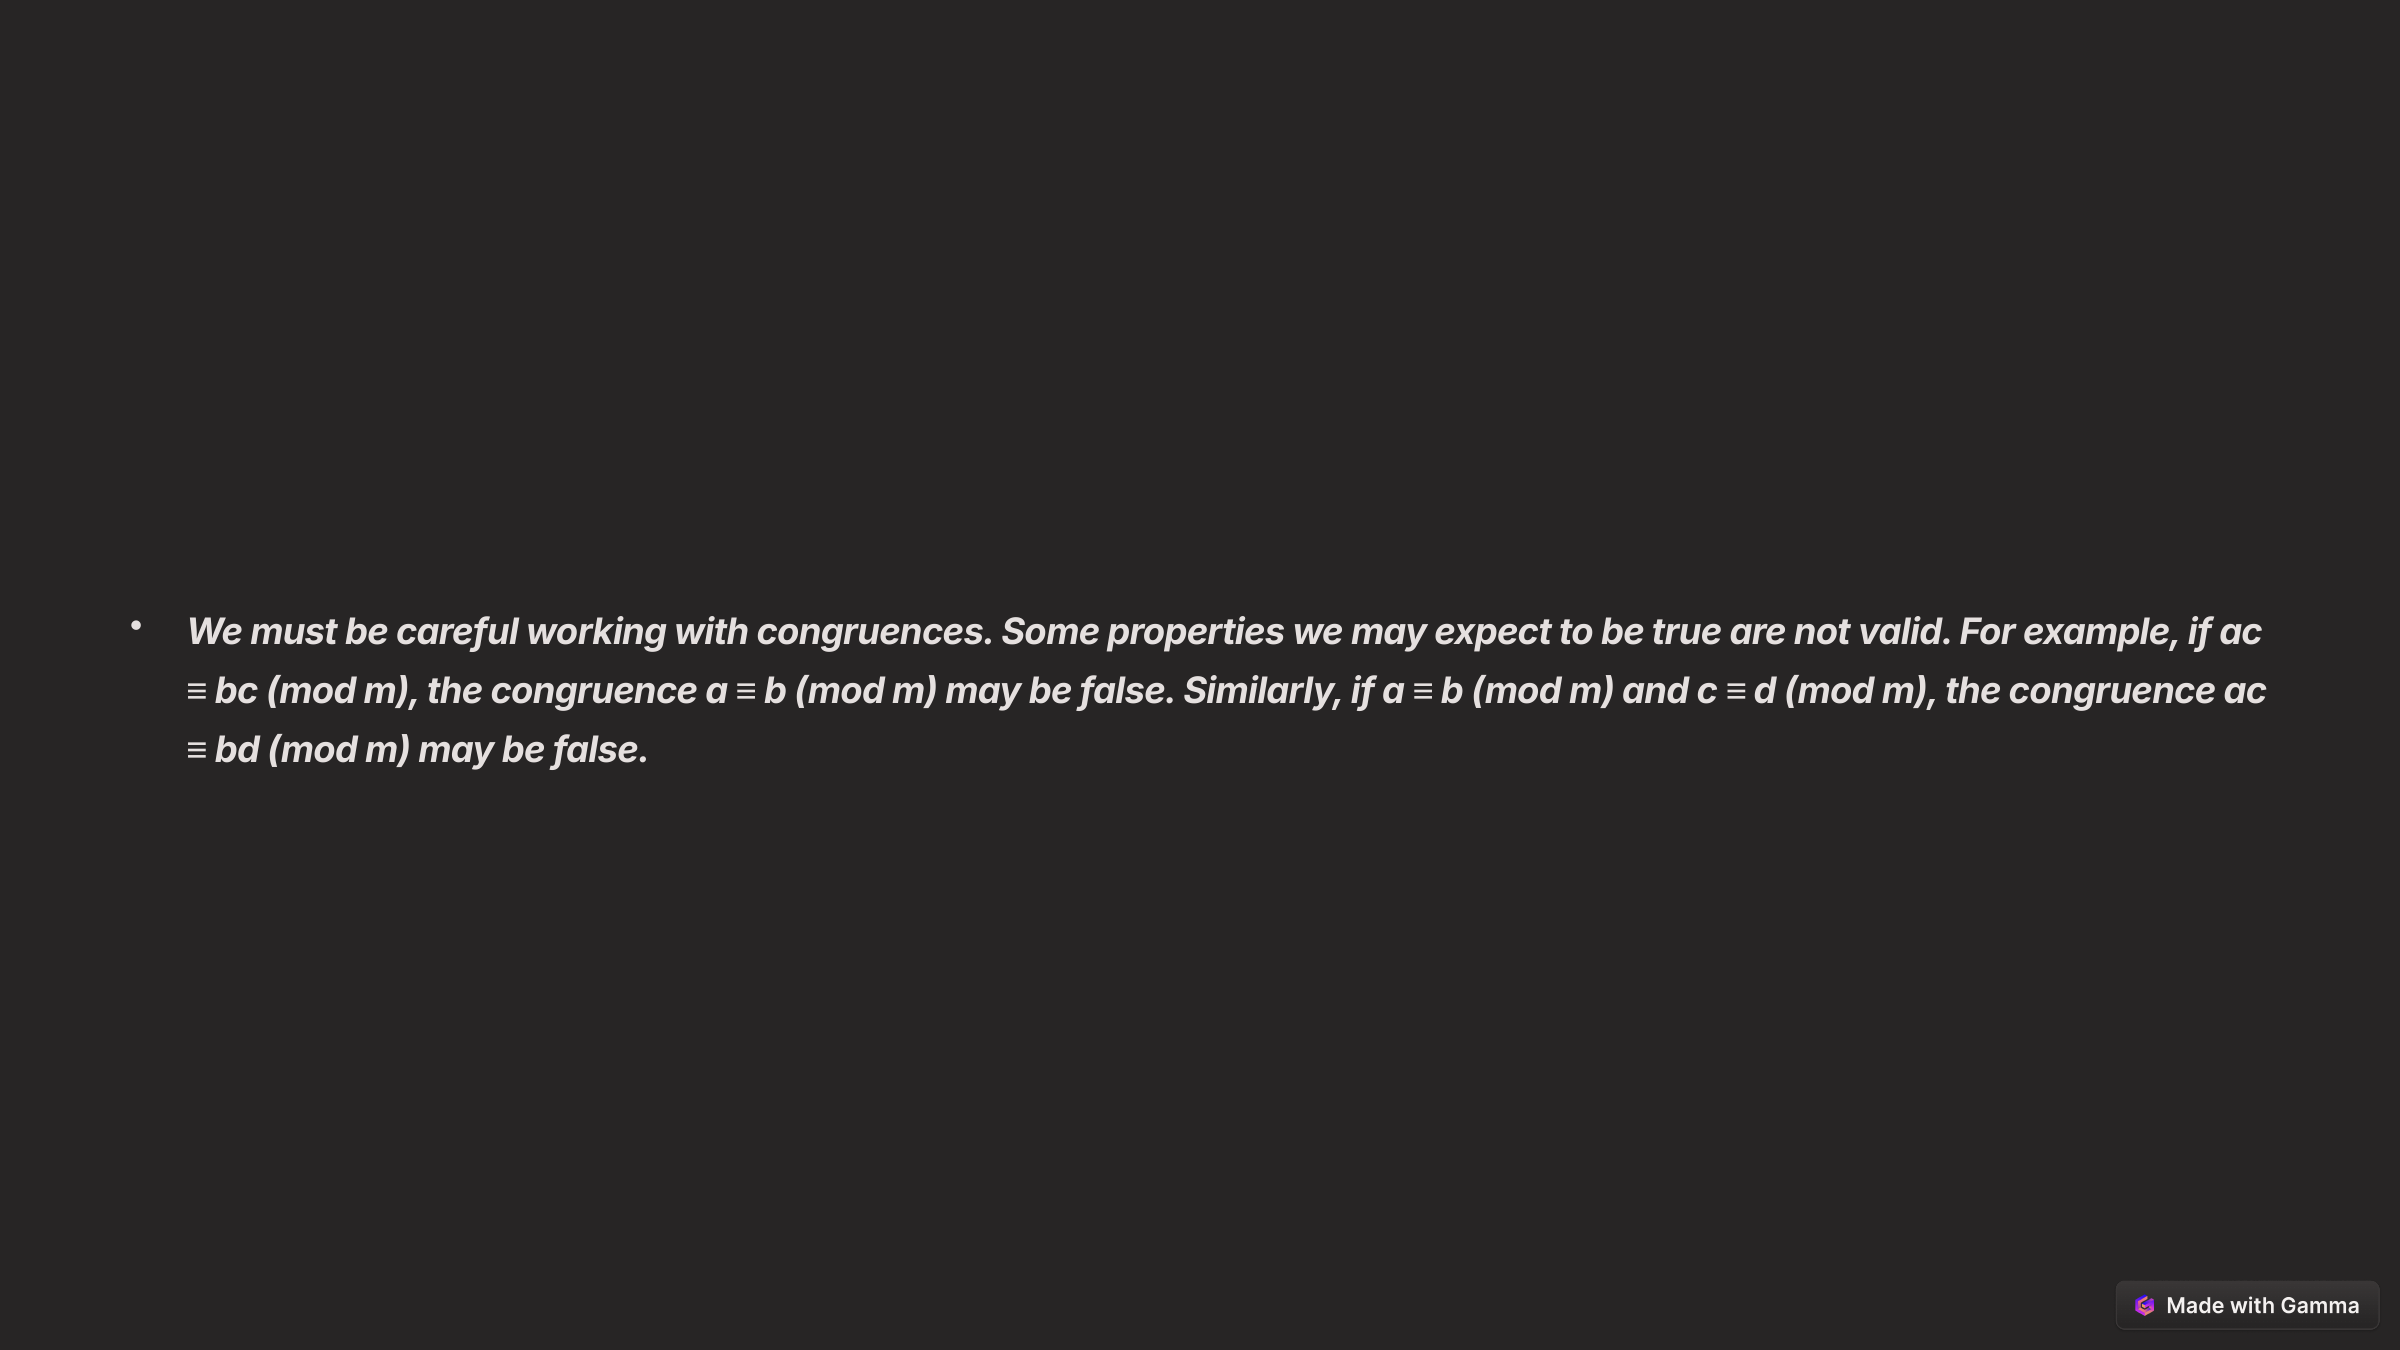

We must be careful working with congruences. Some properties we may expect to be true are not valid. For example, if ac ≡ bc (mod m), the congruence a ≡ b (mod m) may be false. Similarly, if a ≡ b (mod m) and c ≡ d (mod m), the congruence ac ≡ bd (mod m) may be false.